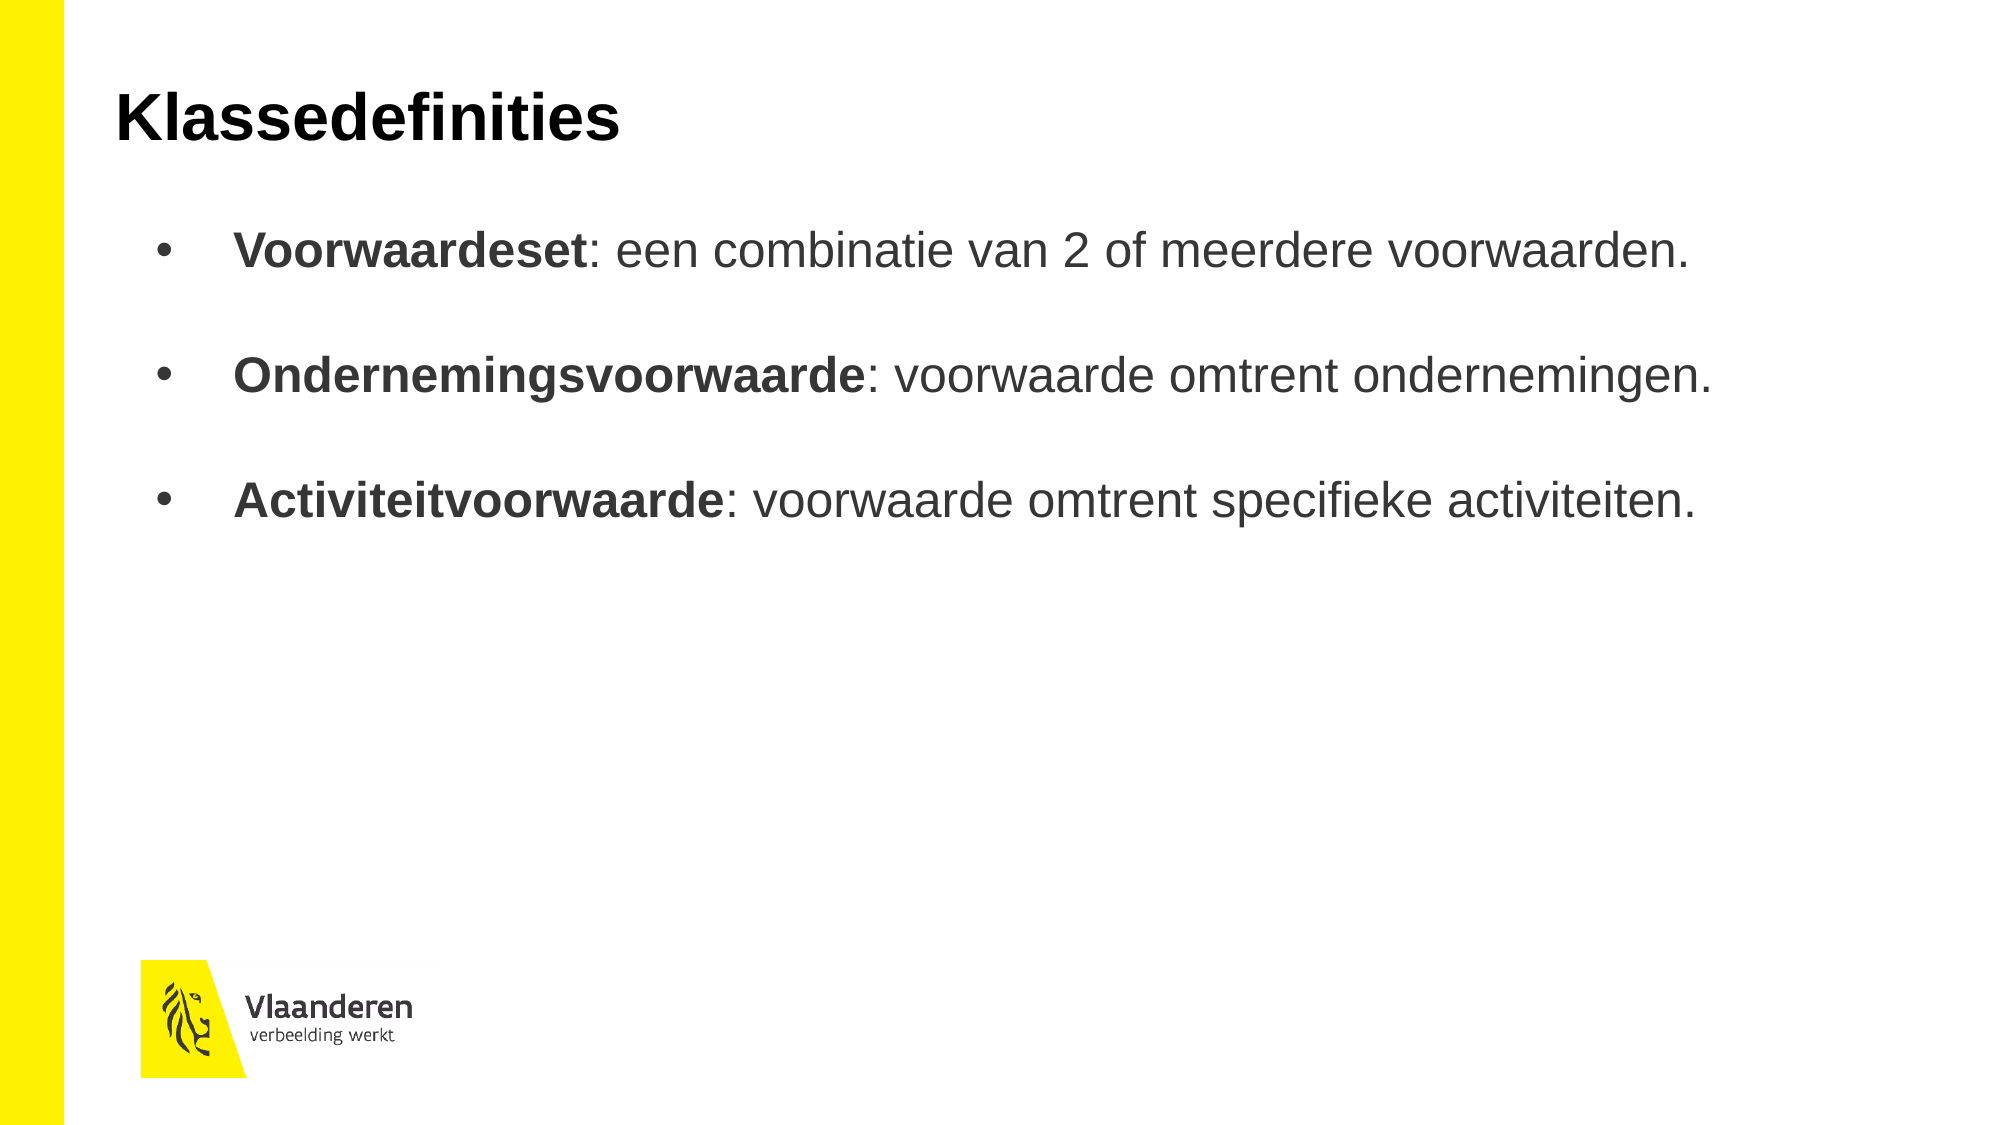

# Klassedefinities
Voorwaardeset: een combinatie van 2 of meerdere voorwaarden.

Ondernemingsvoorwaarde: voorwaarde omtrent ondernemingen.

Activiteitvoorwaarde: voorwaarde omtrent specifieke activiteiten.